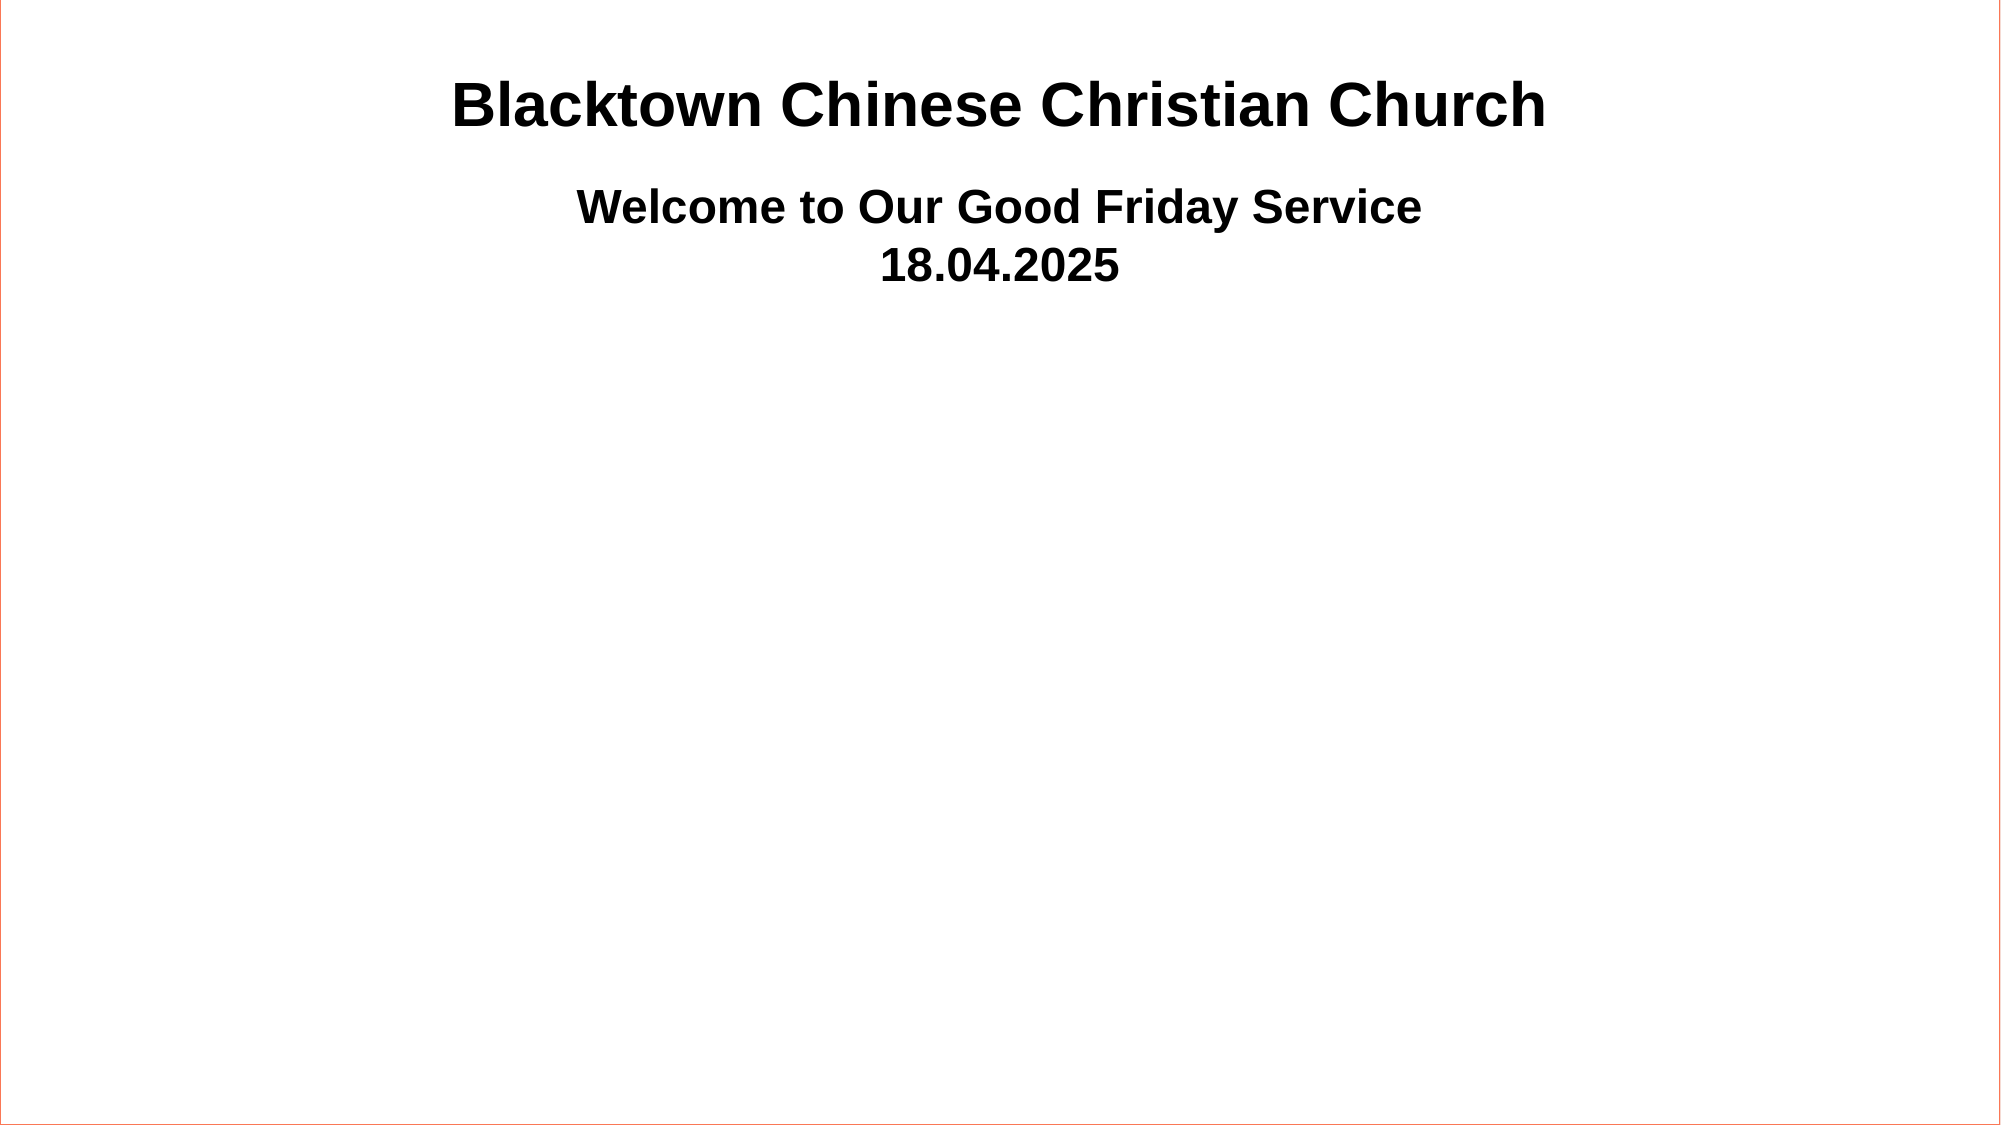

Blacktown Chinese Christian Church
Welcome to Our Good Friday Service
18.04.2025